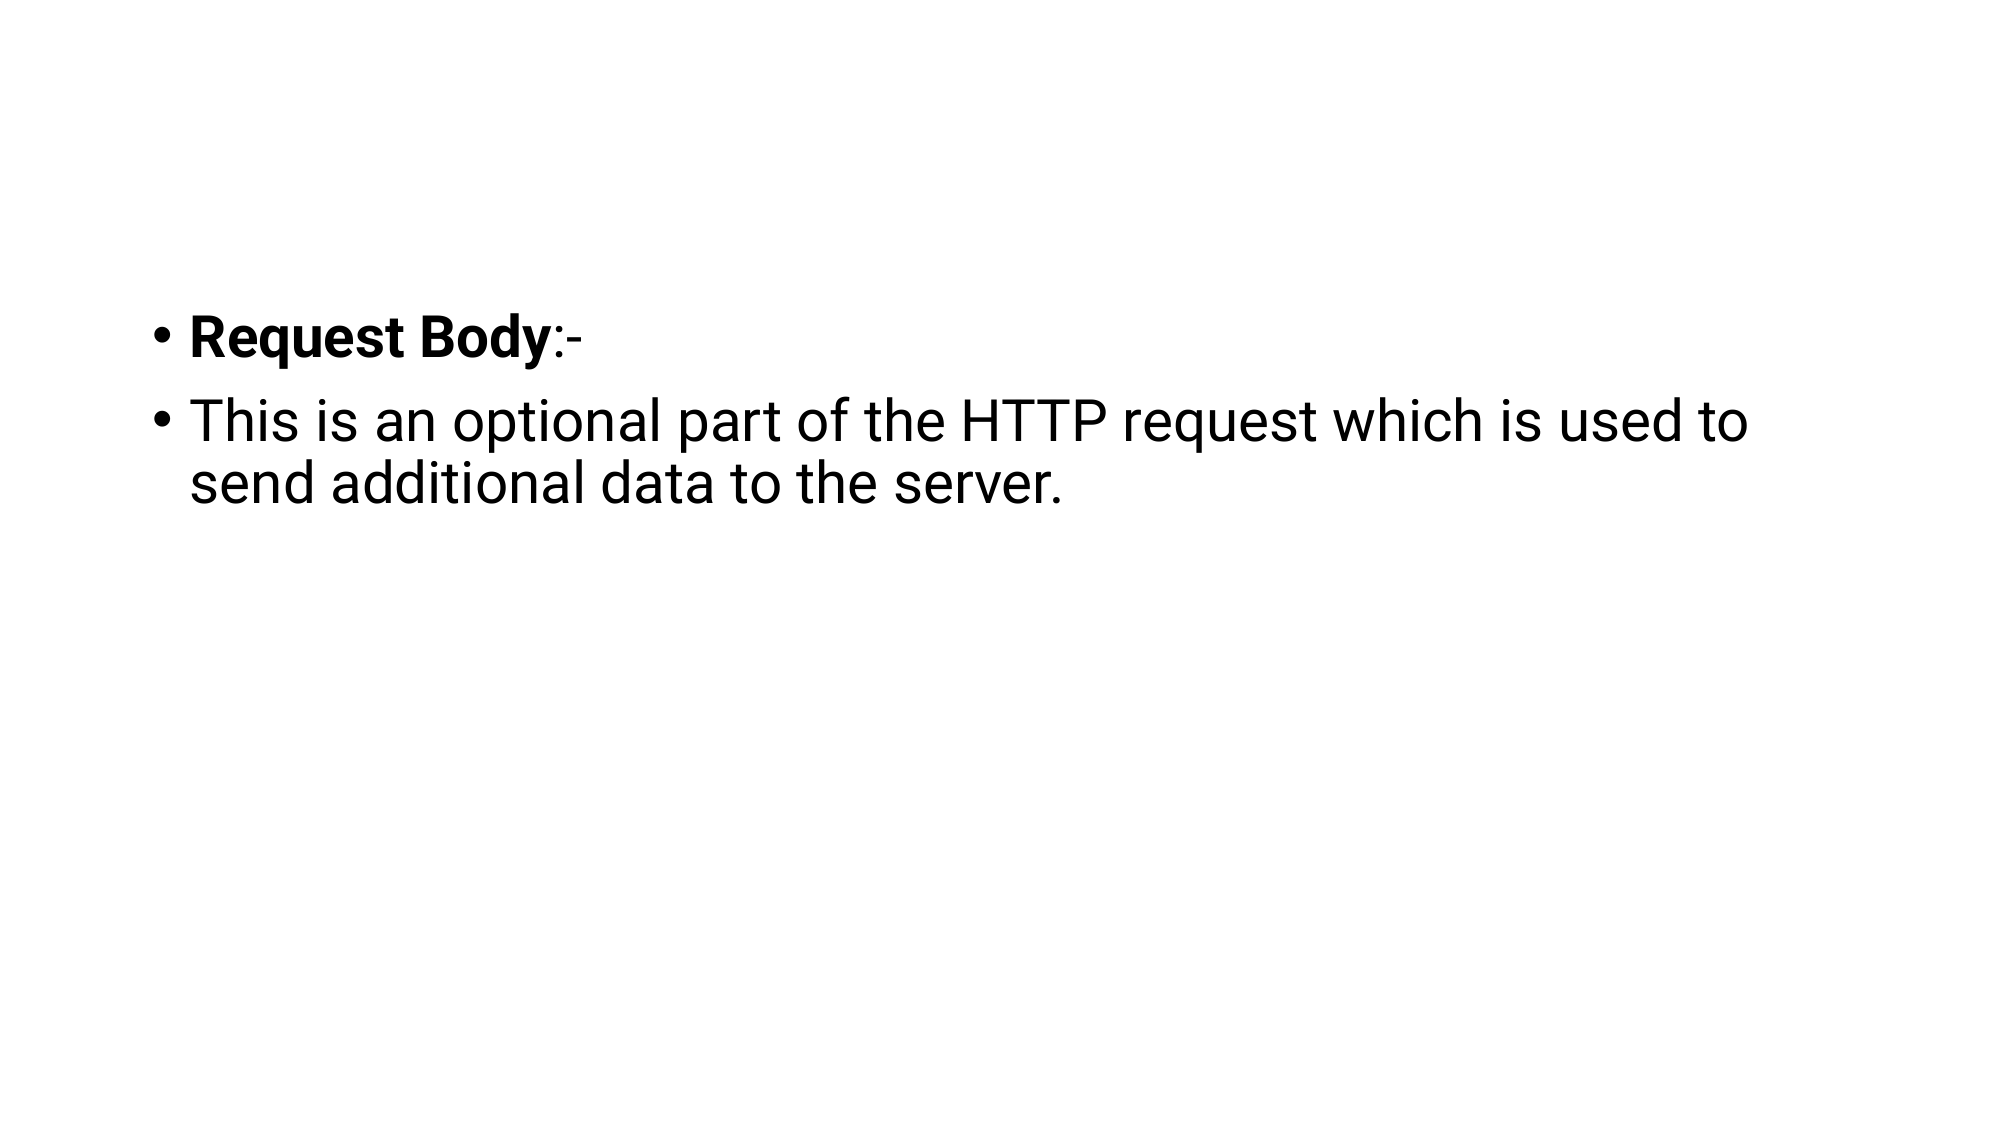

#
Request Body:-
This is an optional part of the HTTP request which is used to send additional data to the server.